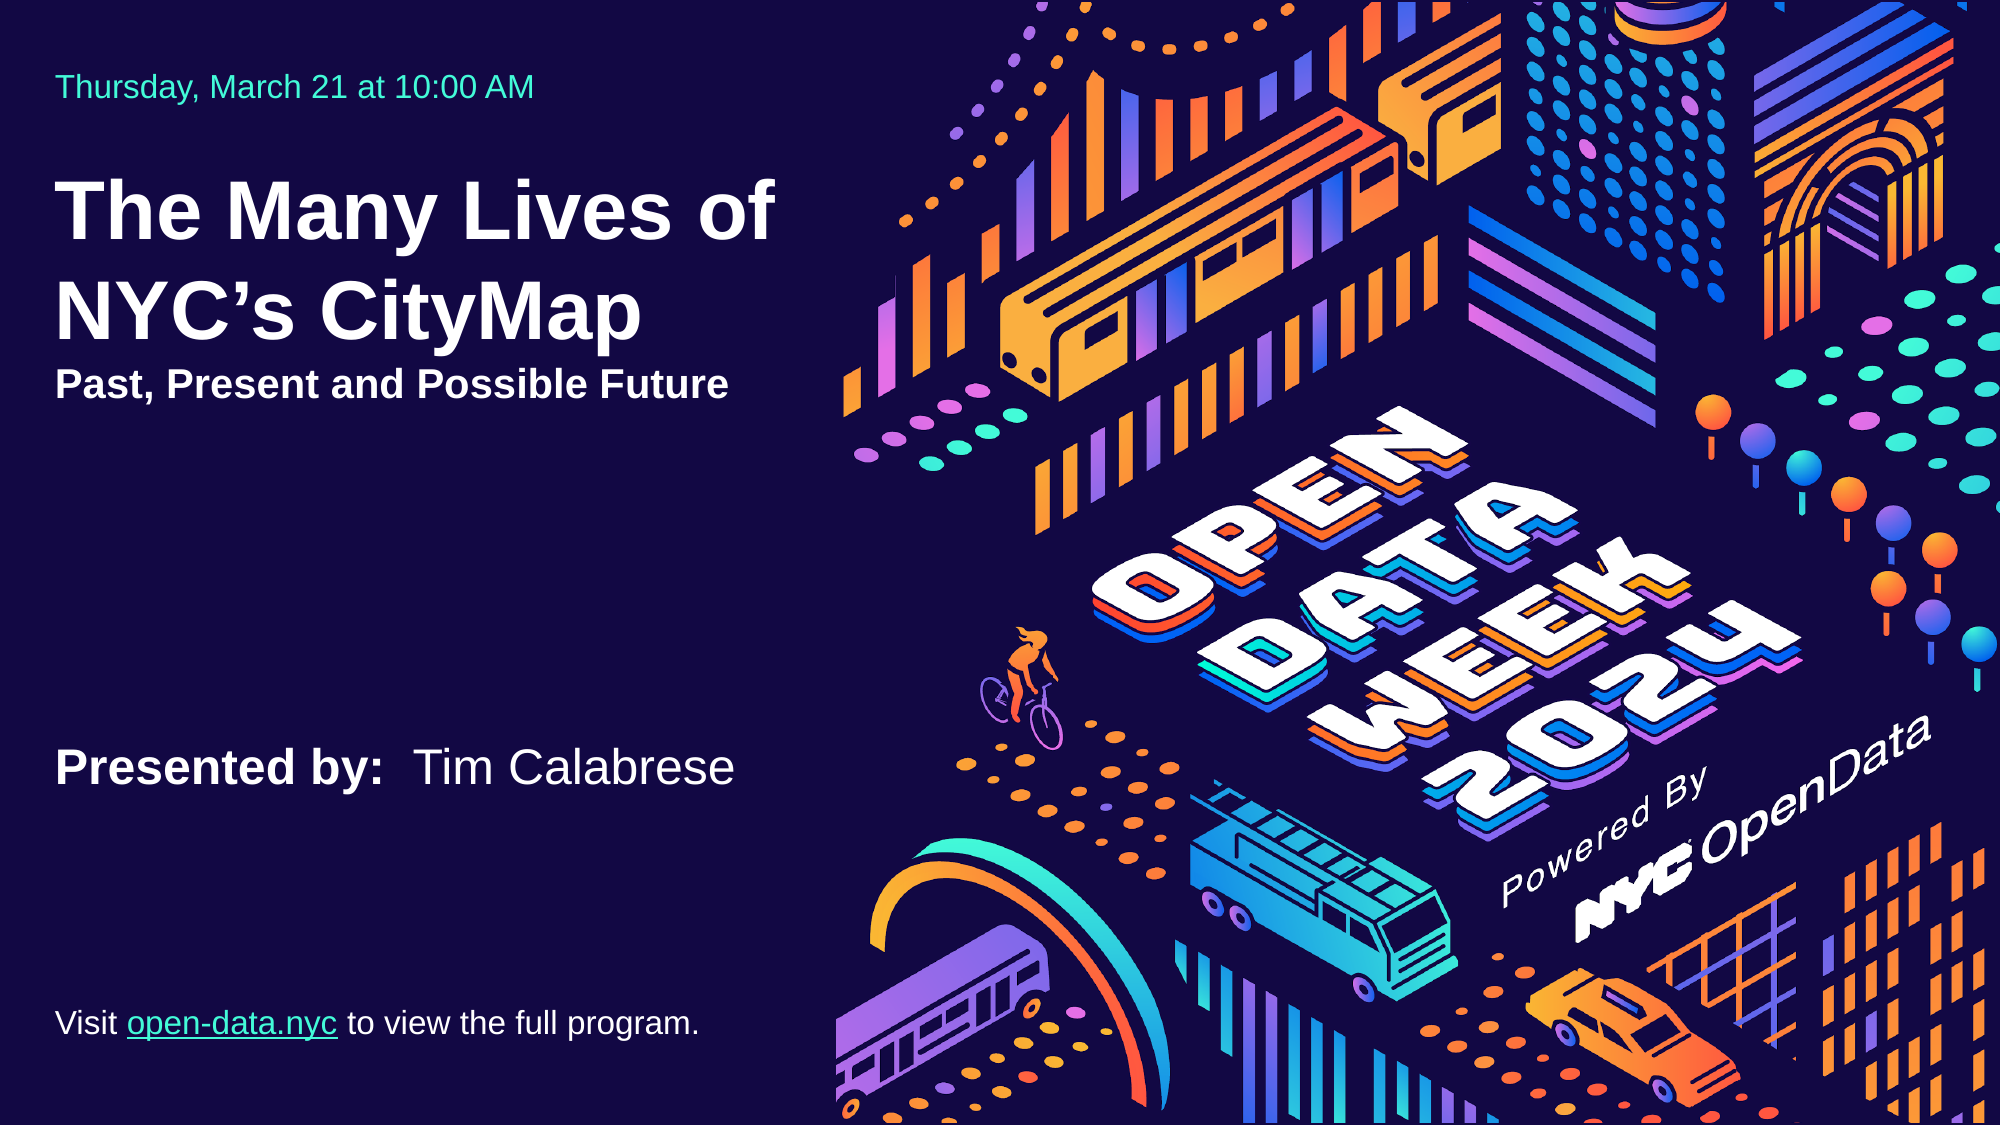

Thursday, March 21 at 10:00 AM
The Many Lives of NYC’s CityMap
Past, Present and Possible Future
Presented by:  Tim Calabrese
Visit open-data.nyc to view the full program.